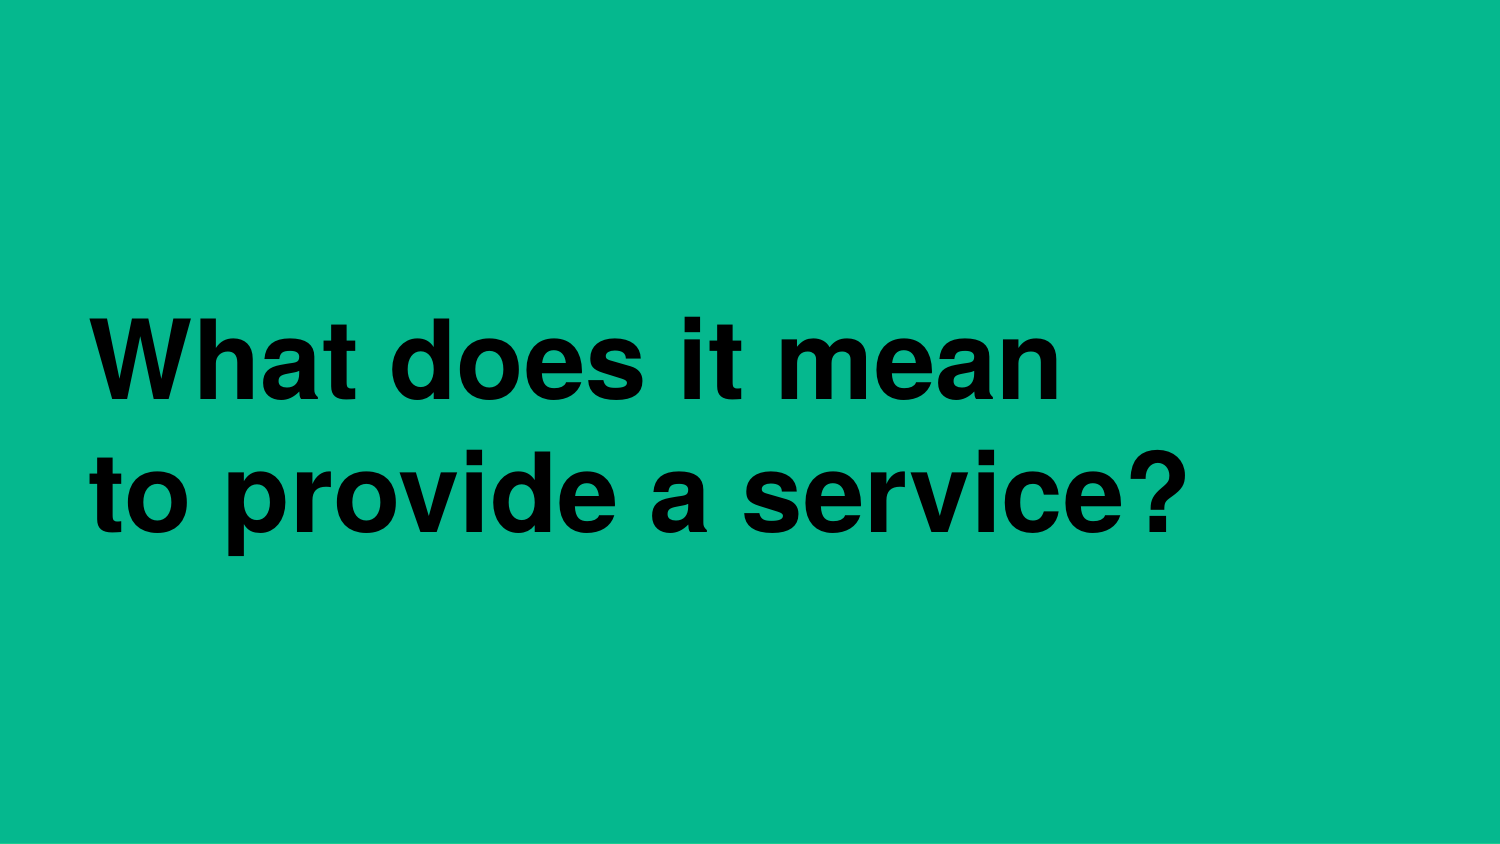

# What does it mean
to provide a service?